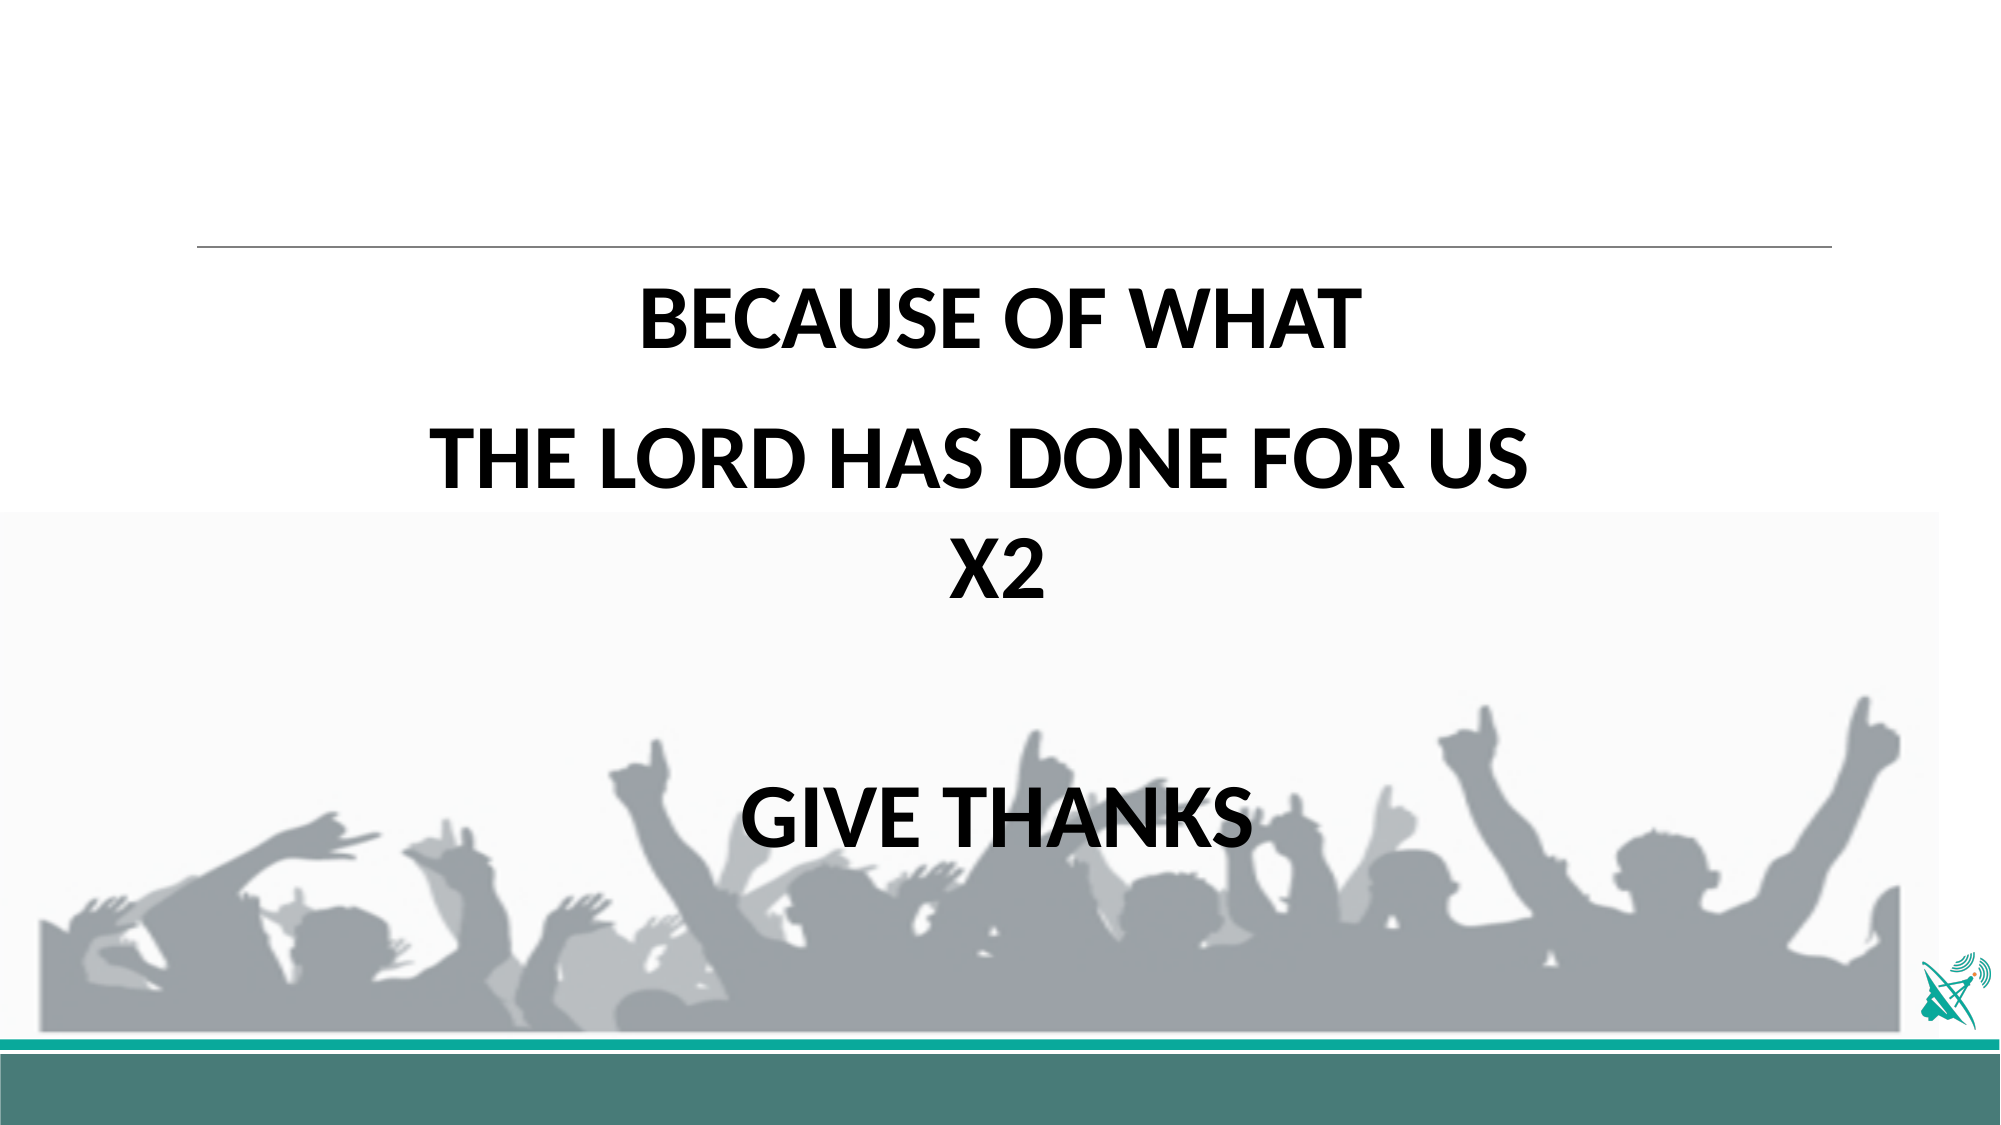

BECAUSE OF WHAT
THE LORD HAS DONE FOR US
X2
GIVE THANKS